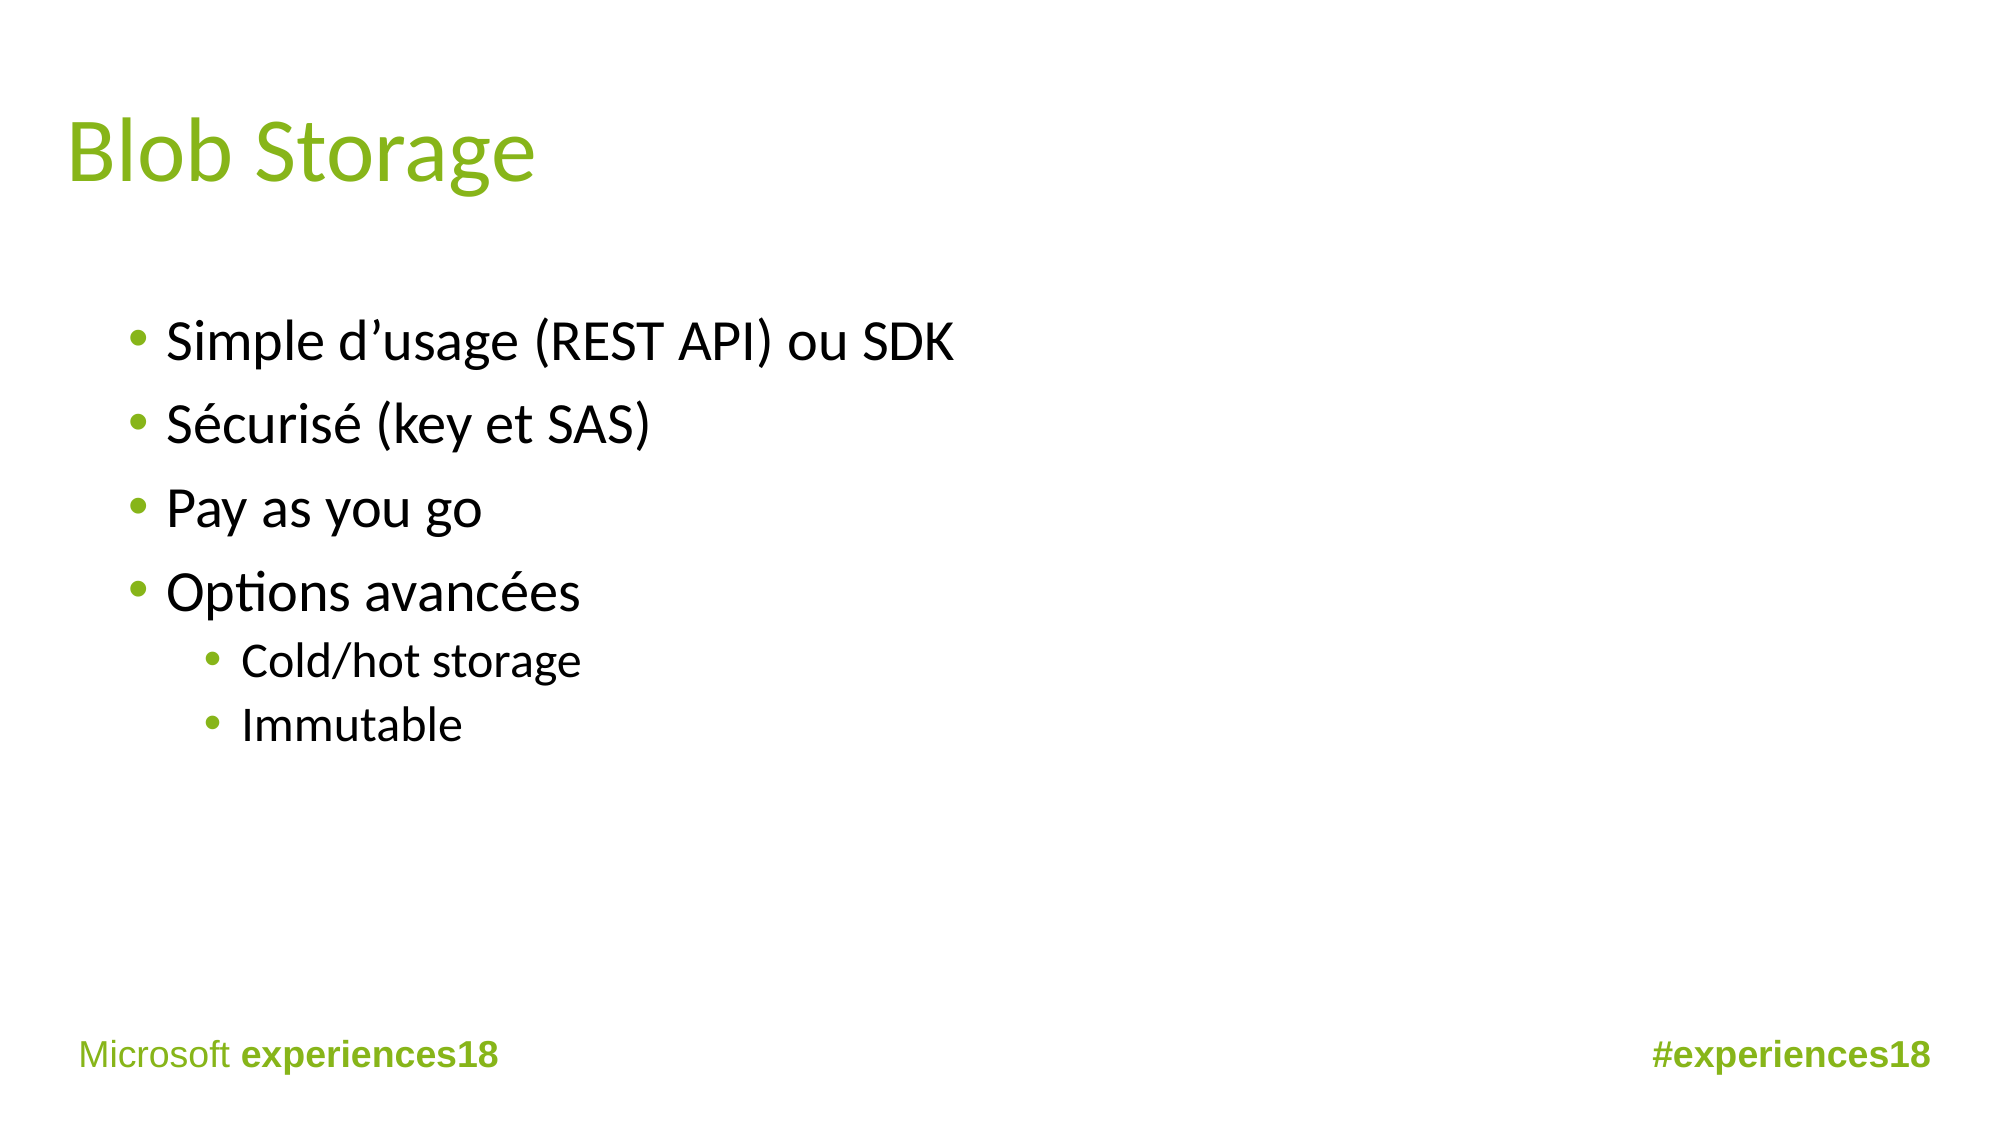

Blob Storage
Simple d’usage (REST API) ou SDK
Sécurisé (key et SAS)
Pay as you go
Options avancées
Cold/hot storage
Immutable